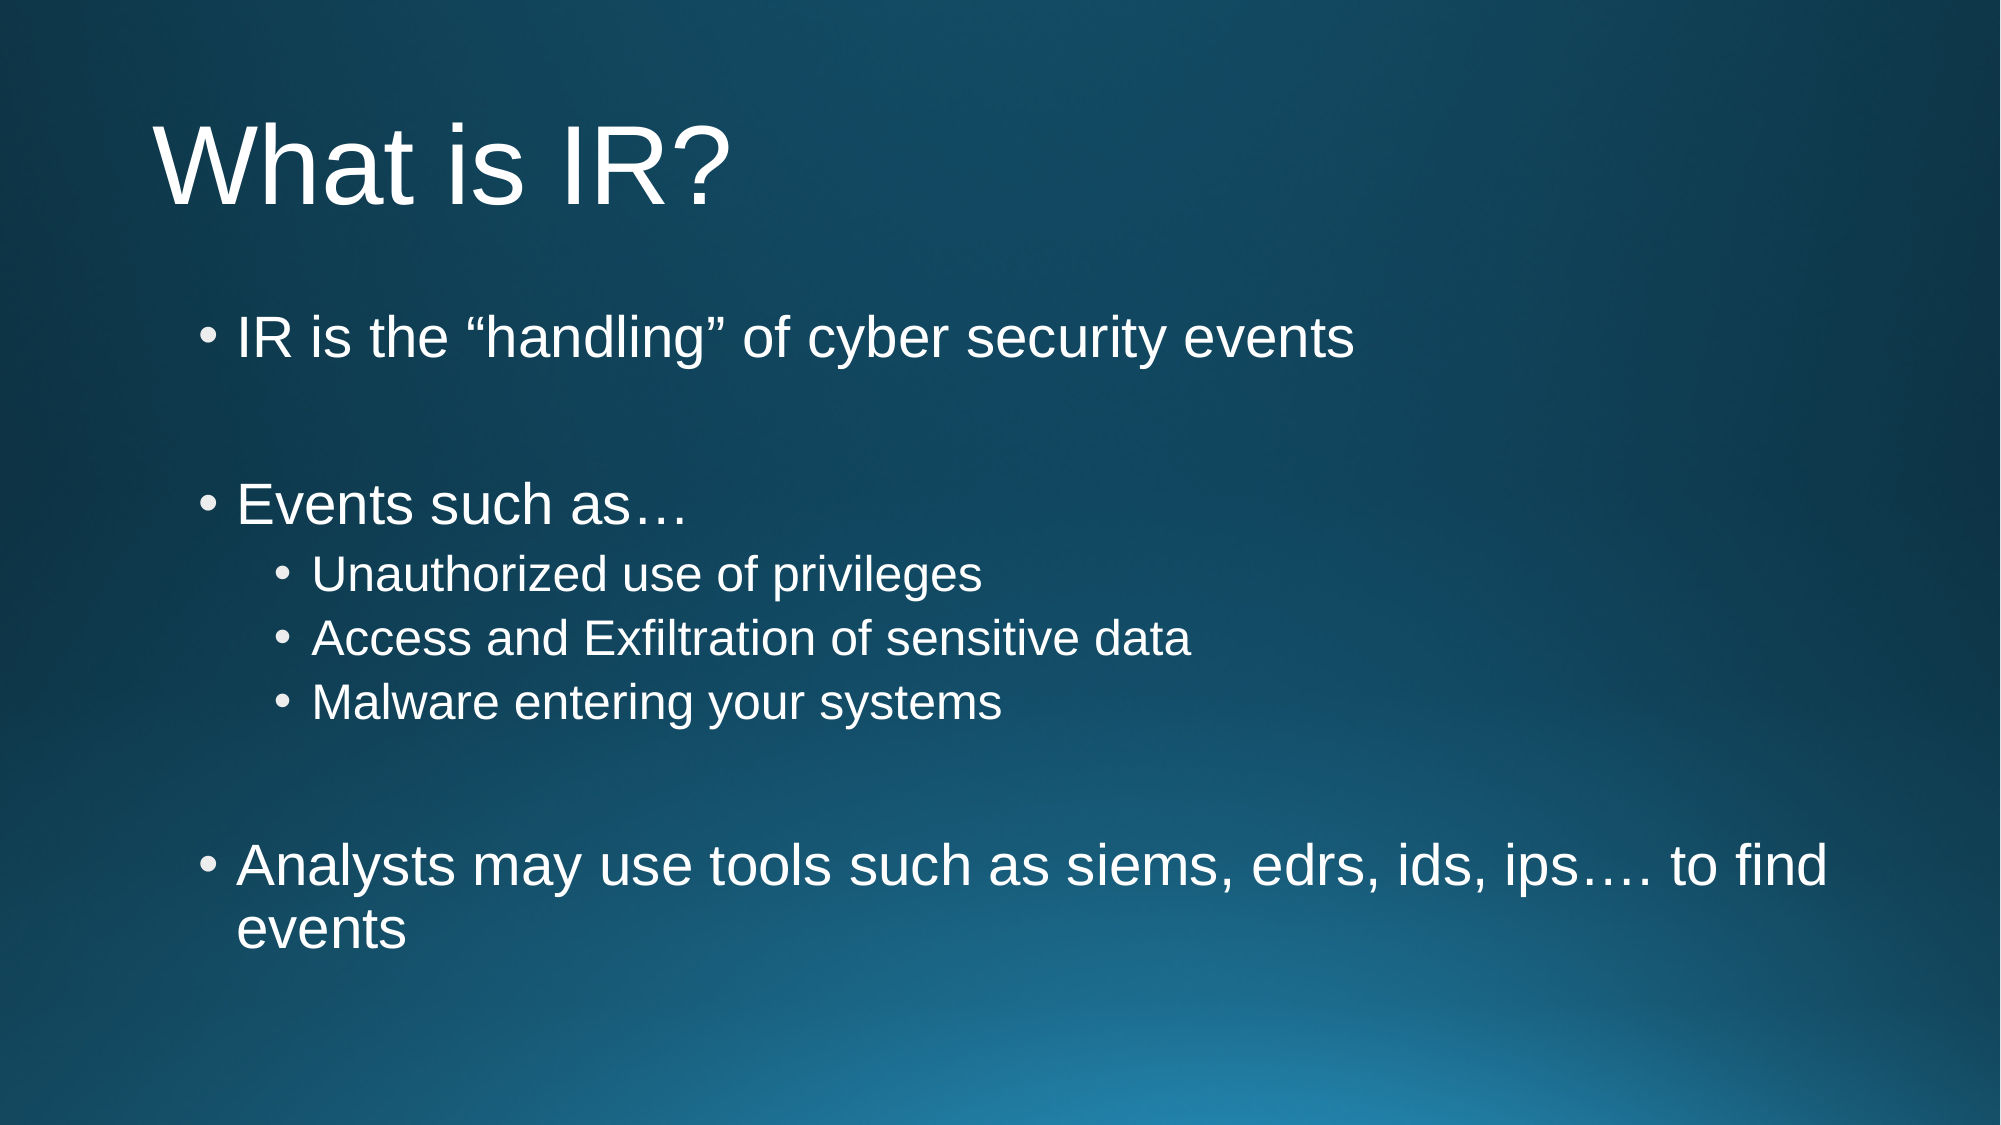

# What is IR?
IR is the “handling” of cyber security events

Events such as…
Unauthorized use of privileges
Access and Exfiltration of sensitive data
Malware entering your systems

Analysts may use tools such as siems, edrs, ids, ips…. to find events